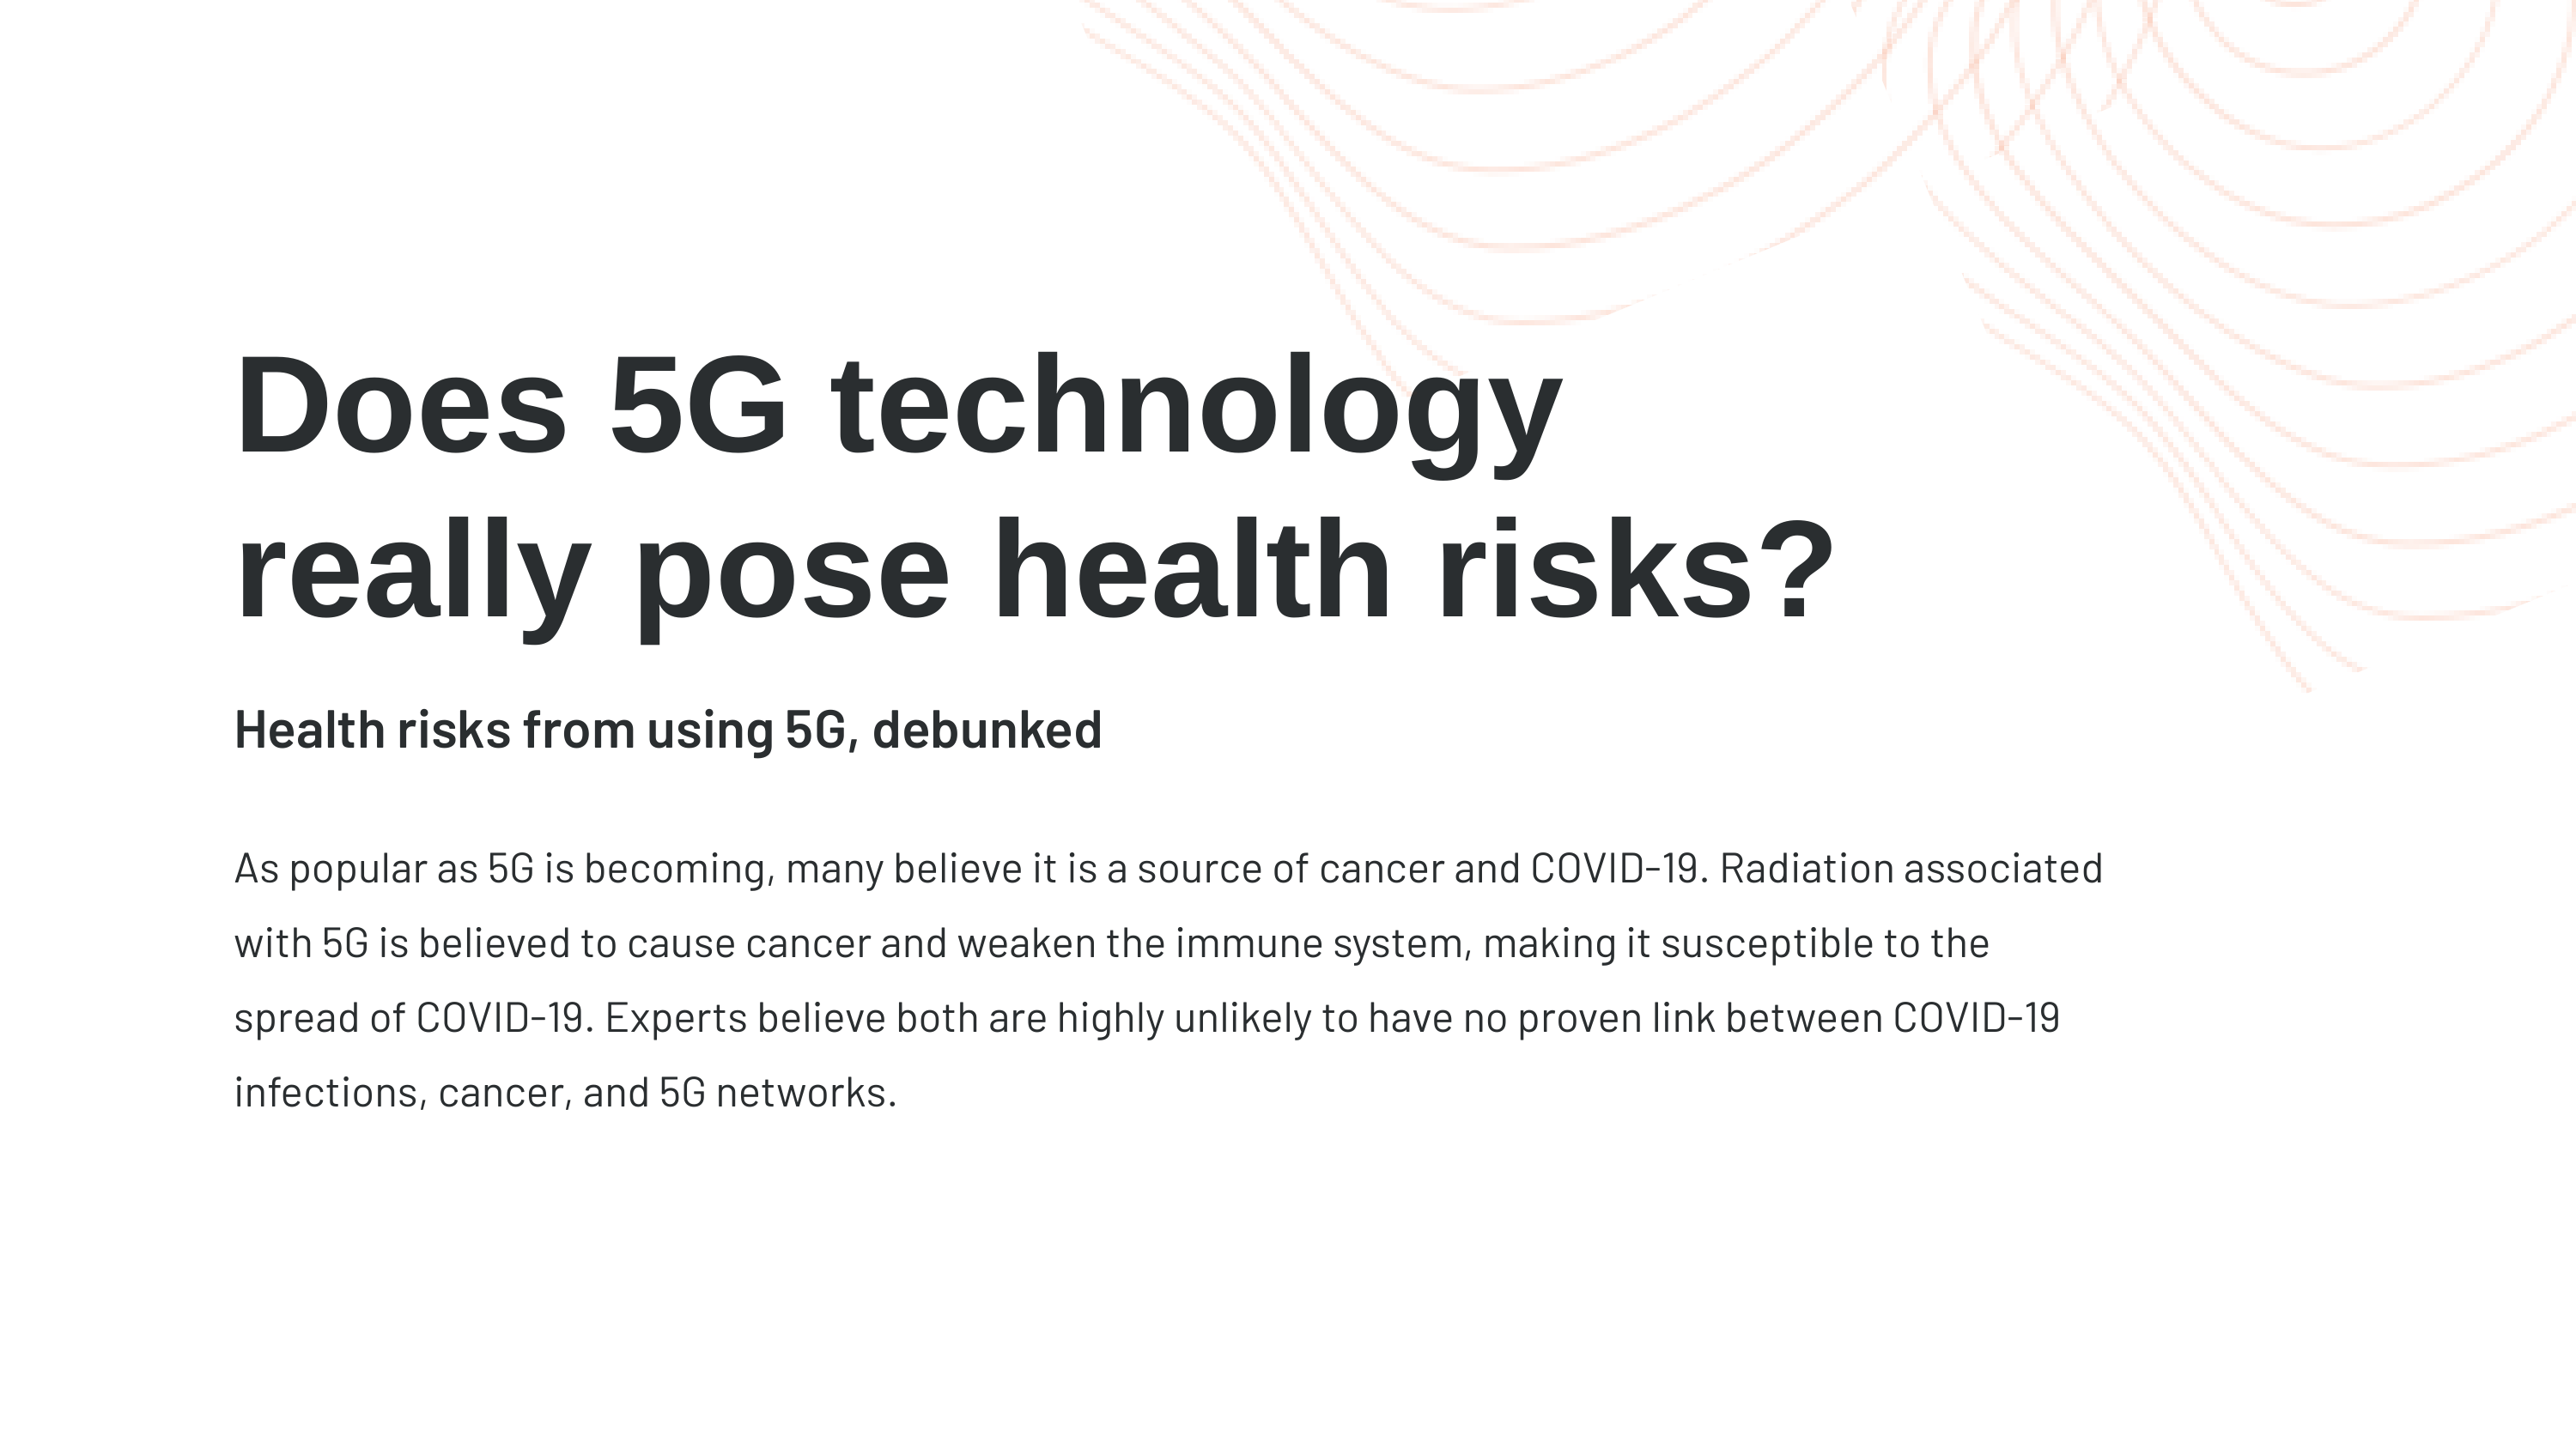

Does 5G technology
really pose health risks?
Health risks from using 5G, debunked
As popular as 5G is becoming, many believe it is a source of cancer and COVID-19. Radiation associated with 5G is believed to cause cancer and weaken the immune system, making it susceptible to the spread of COVID-19. Experts believe both are highly unlikely to have no proven link between COVID-19 infections, cancer, and 5G networks.